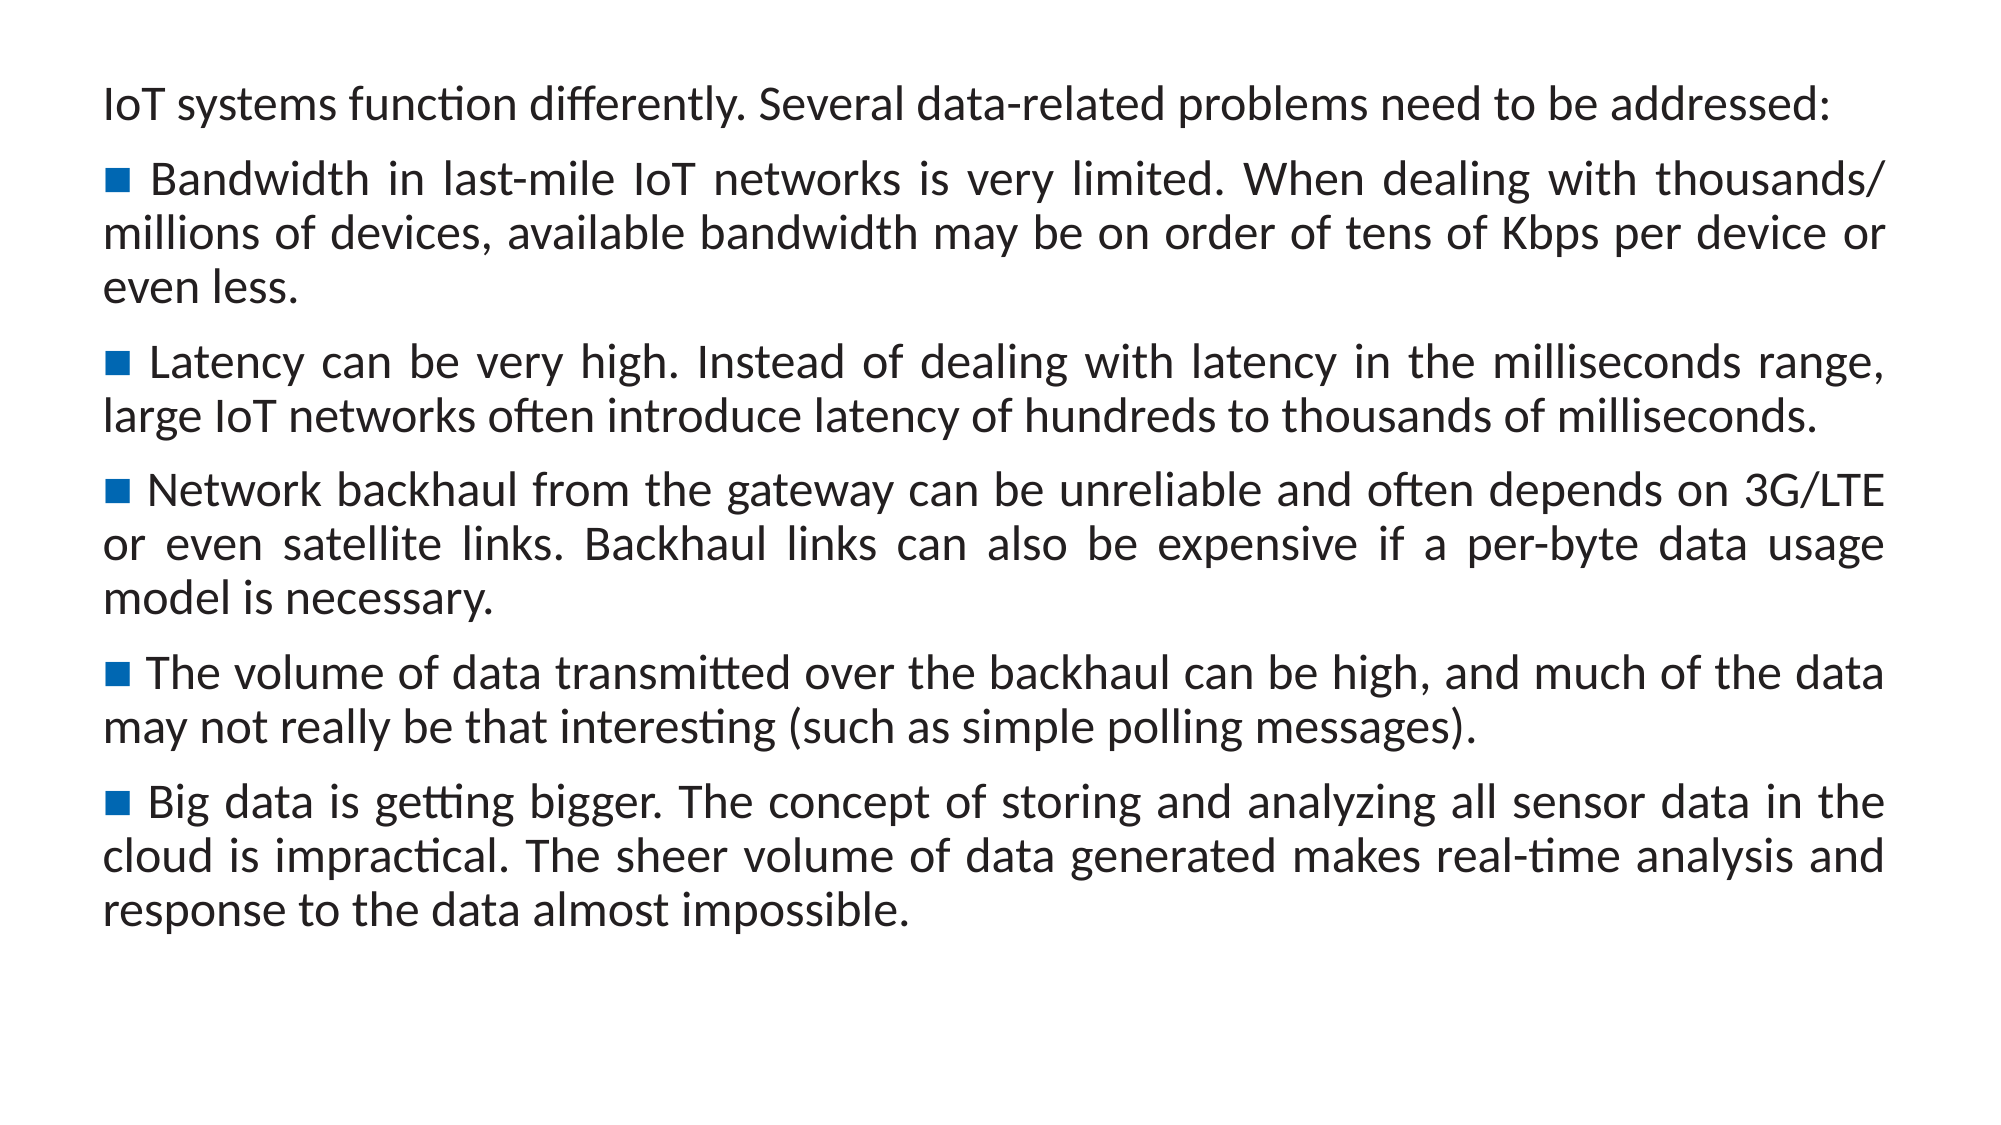

IoT systems function differently. Several data-related problems need to be addressed:
■ Bandwidth in last-mile IoT networks is very limited. When dealing with thousands/ millions of devices, available bandwidth may be on order of tens of Kbps per device or even less.
■ Latency can be very high. Instead of dealing with latency in the milliseconds range, large IoT networks often introduce latency of hundreds to thousands of milliseconds.
■ Network backhaul from the gateway can be unreliable and often depends on 3G/LTE or even satellite links. Backhaul links can also be expensive if a per-byte data usage model is necessary.
■ The volume of data transmitted over the backhaul can be high, and much of the data may not really be that interesting (such as simple polling messages).
■ Big data is getting bigger. The concept of storing and analyzing all sensor data in the cloud is impractical. The sheer volume of data generated makes real-time analysis and response to the data almost impossible.